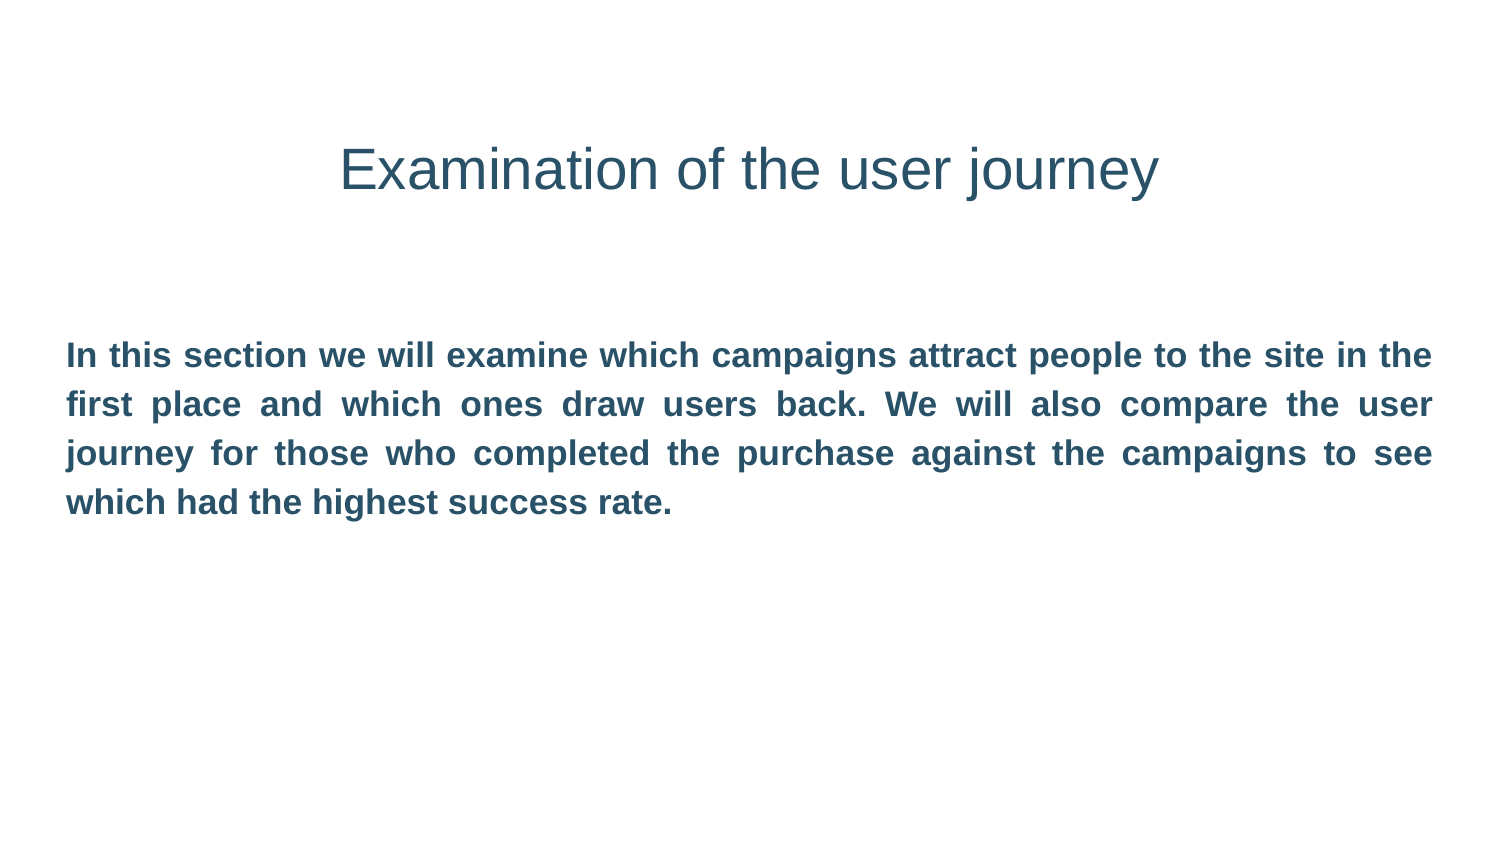

# Examination of the user journey
In this section we will examine which campaigns attract people to the site in the first place and which ones draw users back. We will also compare the user journey for those who completed the purchase against the campaigns to see which had the highest success rate.